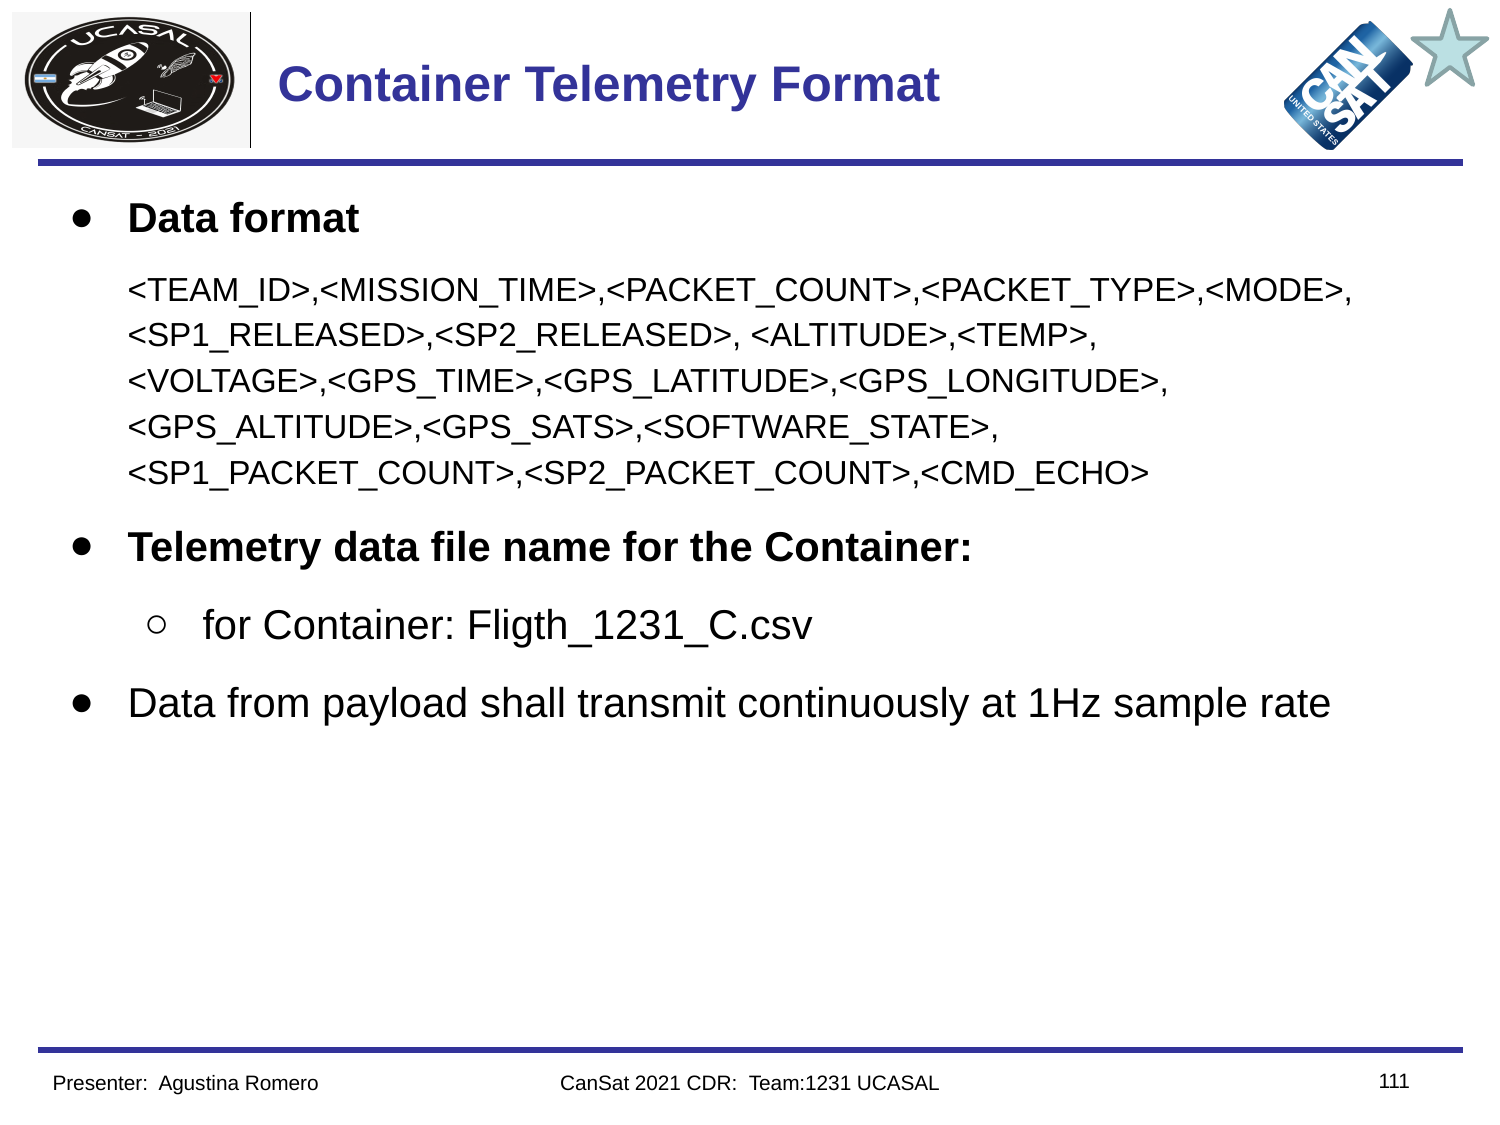

# Container Telemetry Format
Data format
<TEAM_ID>,<MISSION_TIME>,<PACKET_COUNT>,<PACKET_TYPE>,<MODE>,
<SP1_RELEASED>,<SP2_RELEASED>, <ALTITUDE>,<TEMP>,
<VOLTAGE>,<GPS_TIME>,<GPS_LATITUDE>,<GPS_LONGITUDE>,
<GPS_ALTITUDE>,<GPS_SATS>,<SOFTWARE_STATE>,
<SP1_PACKET_COUNT>,<SP2_PACKET_COUNT>,<CMD_ECHO>
Telemetry data file name for the Container:
for Container: Fligth_1231_C.csv
Data from payload shall transmit continuously at 1Hz sample rate
111
Presenter:  Agustina Romero
CanSat 2021 CDR:  Team:1231 UCASAL